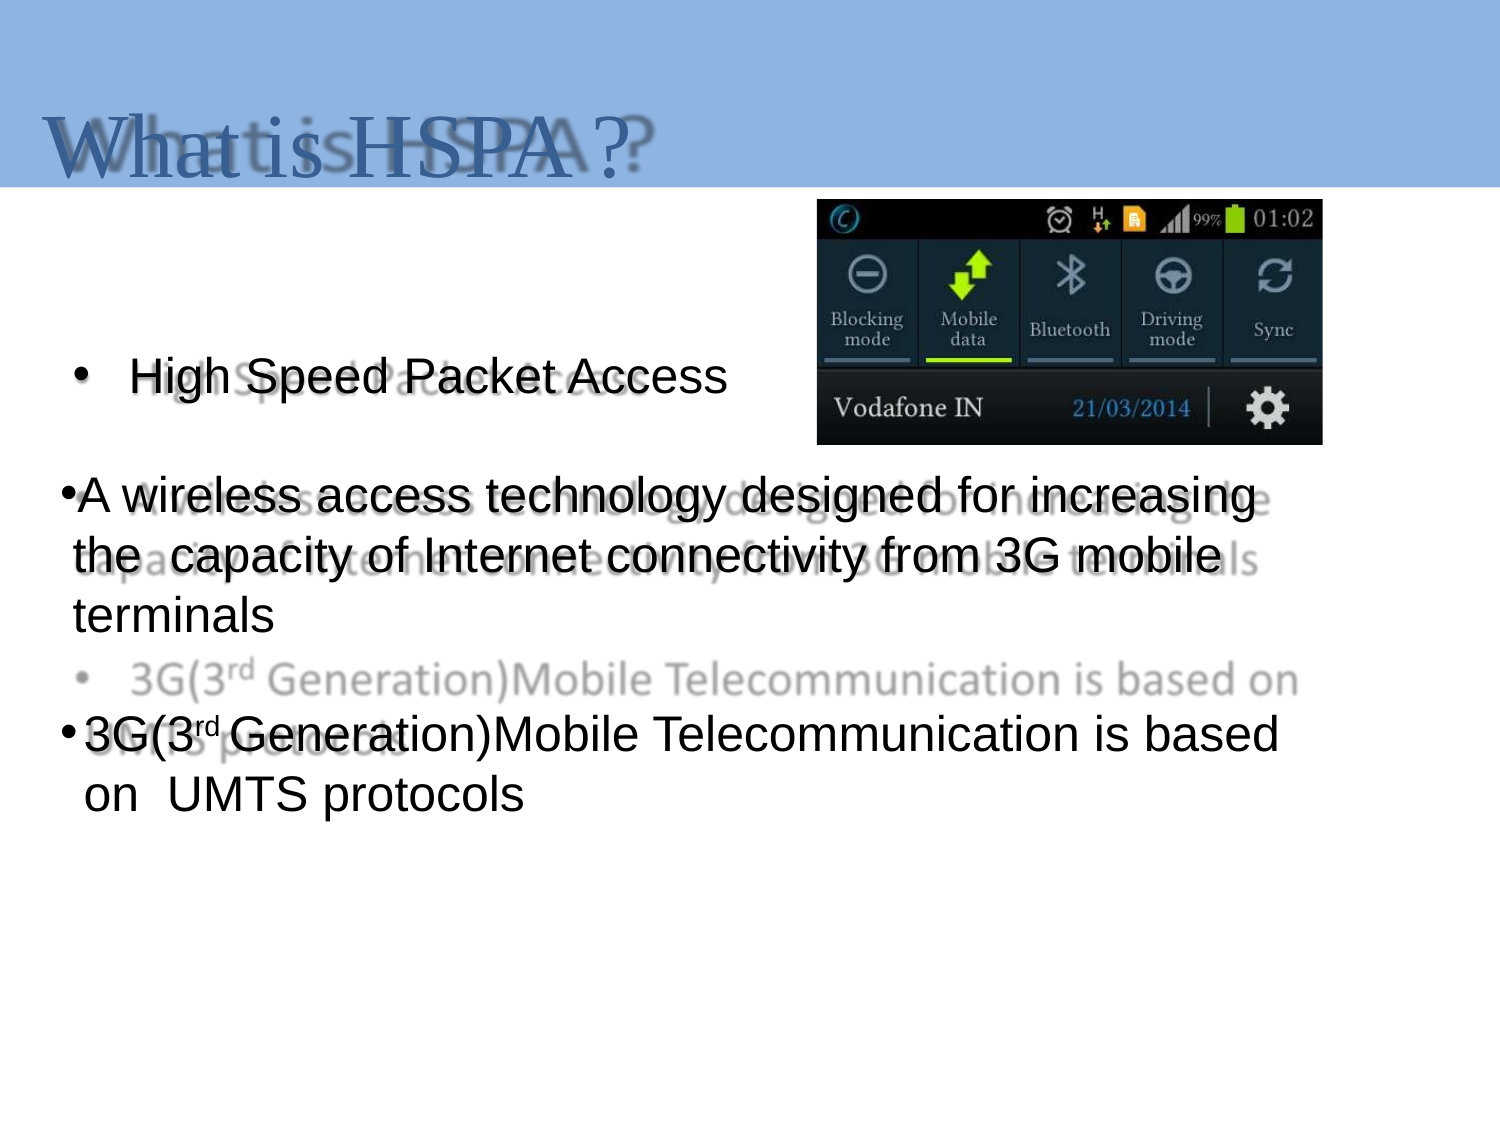

# What is HSPA ?

High Speed Packet Access

A wireless access technology designed for increasing the  capacity of Internet connectivity from 3G mobile terminals

3G(3rd Generation)Mobile Telecommunication is based on  UMTS protocols